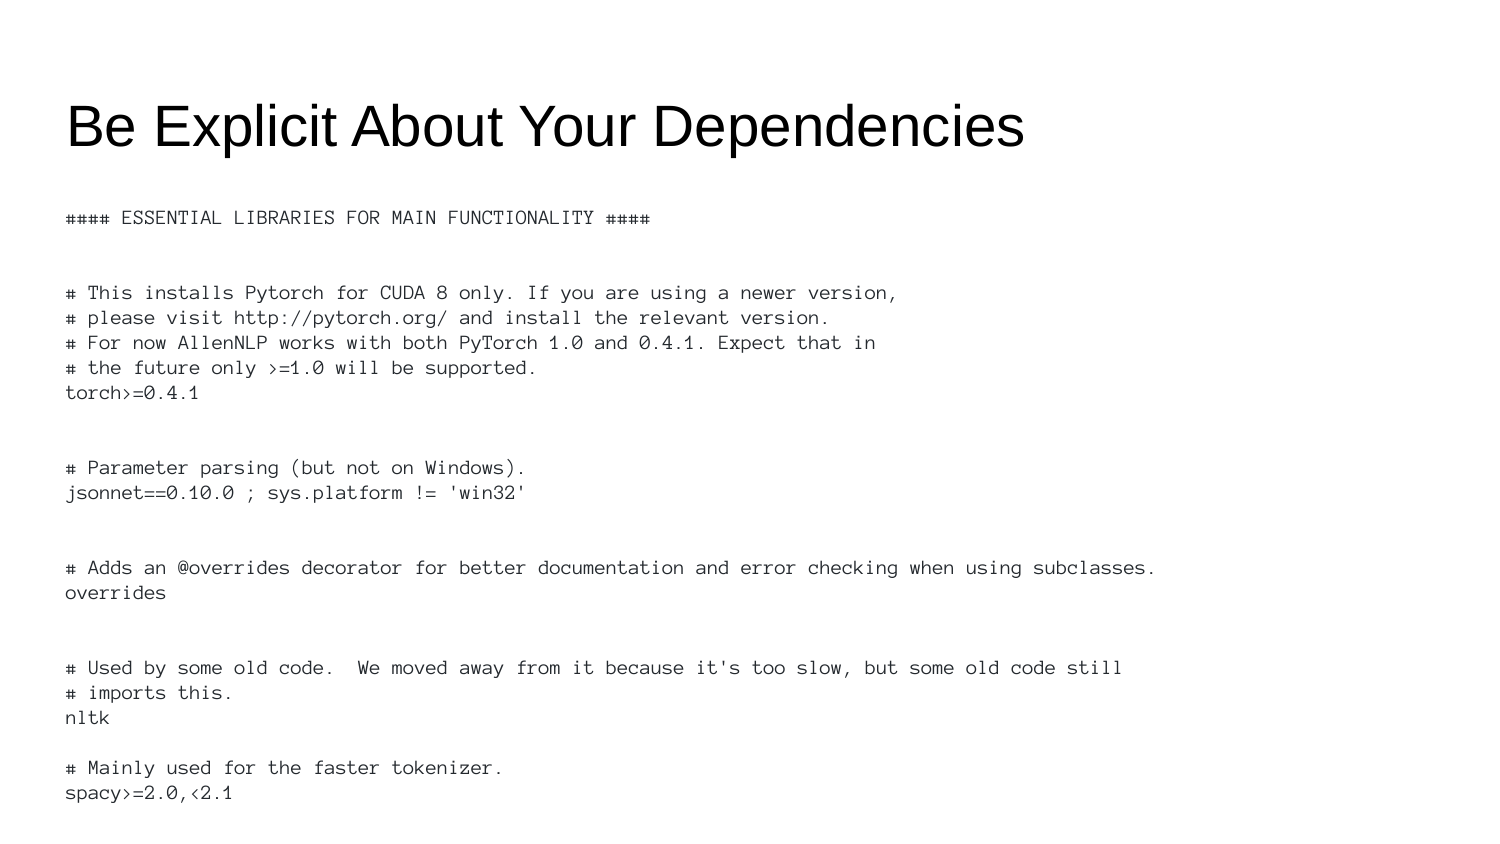

# Be Explicit About Your Dependencies
#### ESSENTIAL LIBRARIES FOR MAIN FUNCTIONALITY ####

# This installs Pytorch for CUDA 8 only. If you are using a newer version,
# please visit http://pytorch.org/ and install the relevant version.
# For now AllenNLP works with both PyTorch 1.0 and 0.4.1. Expect that in
# the future only >=1.0 will be supported.
torch>=0.4.1

# Parameter parsing (but not on Windows).
jsonnet==0.10.0 ; sys.platform != 'win32'

# Adds an @overrides decorator for better documentation and error checking when using subclasses.
overrides

# Used by some old code.  We moved away from it because it's too slow, but some old code still
# imports this.
nltk
# Mainly used for the faster tokenizer.
spacy>=2.0,<2.1